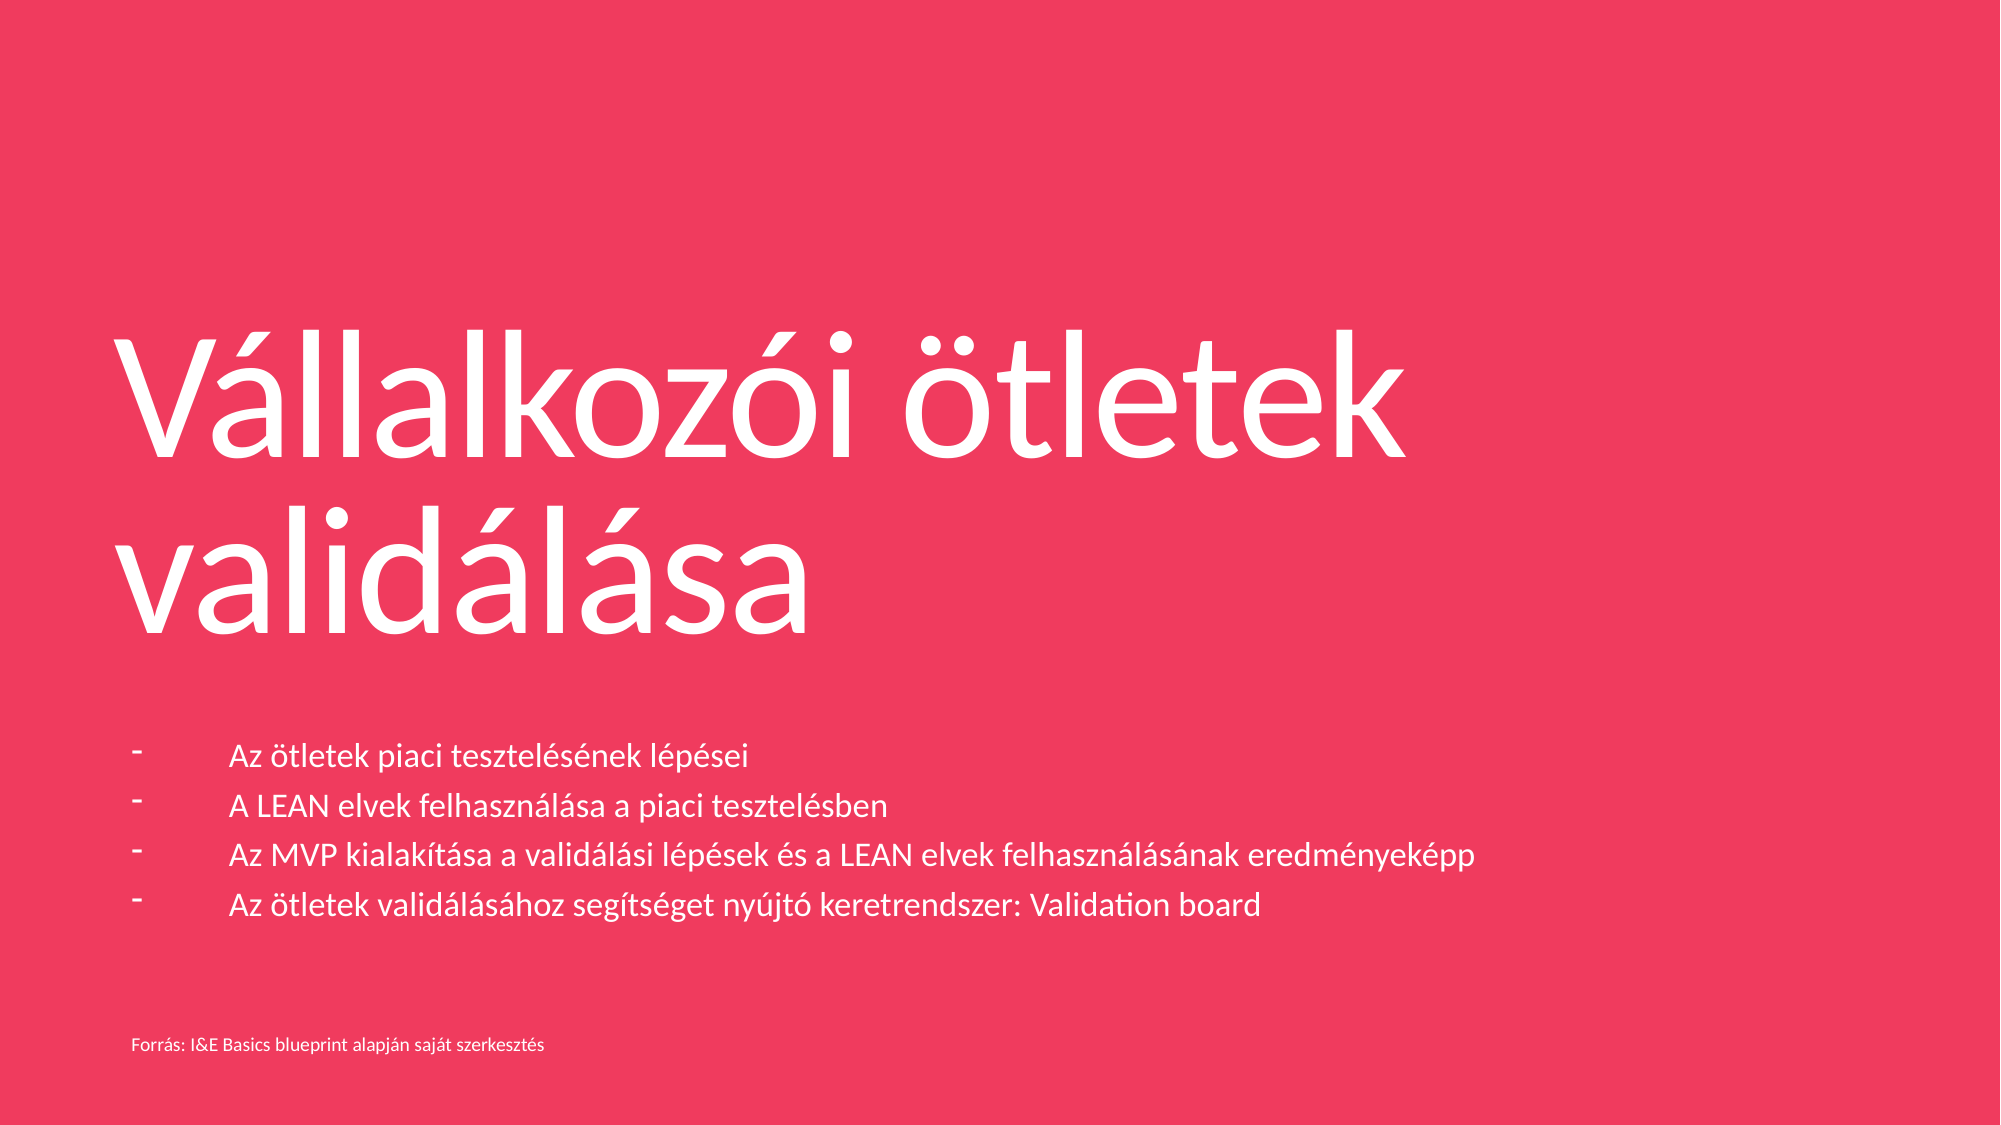

# Vállalkozói ötletek validálása
Az ötletek piaci tesztelésének lépései
A LEAN elvek felhasználása a piaci tesztelésben
Az MVP kialakítása a validálási lépések és a LEAN elvek felhasználásának eredményeképp
Az ötletek validálásához segítséget nyújtó keretrendszer: Validation board

Forrás: I&E Basics blueprint alapján saját szerkesztés